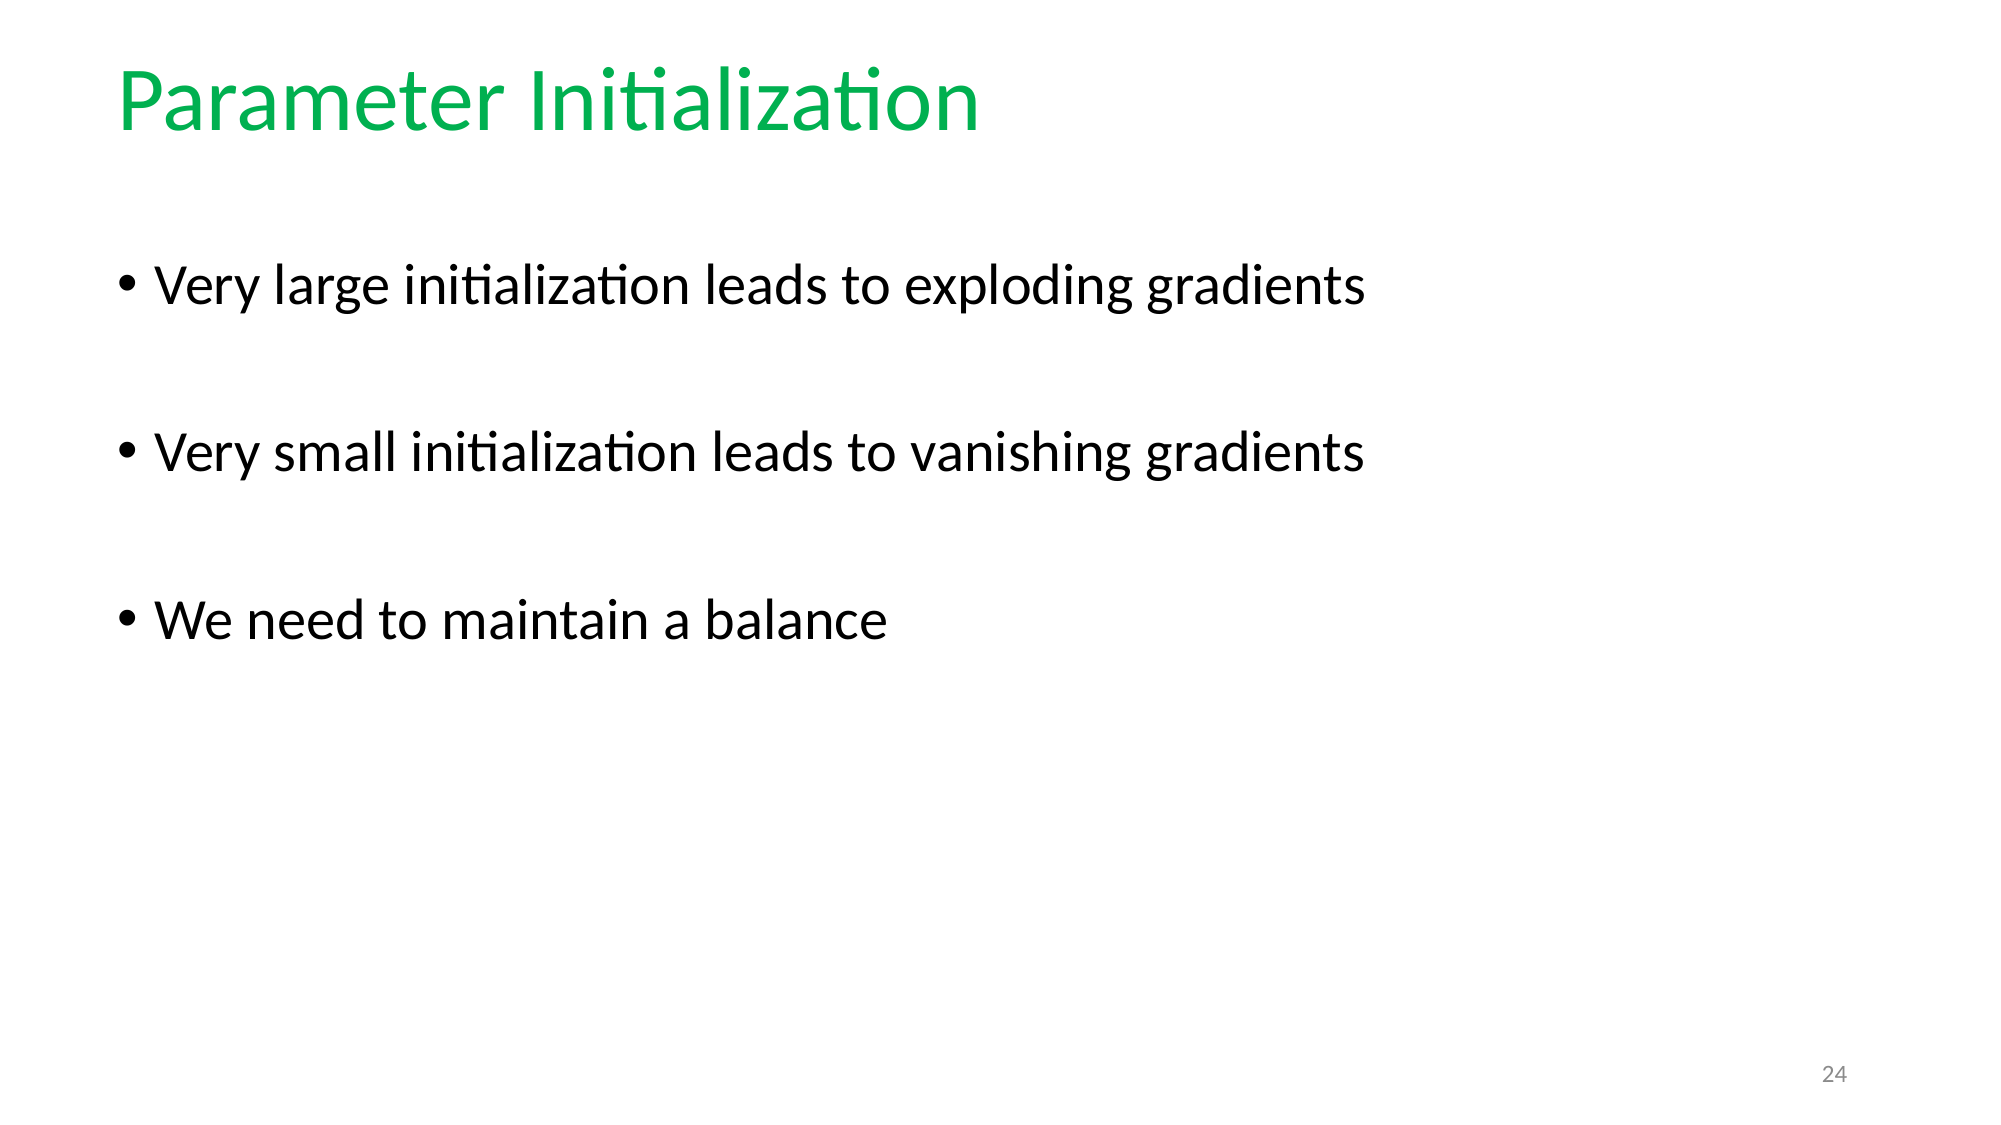

# Parameter Initialization
Very large initialization leads to exploding gradients

Very small initialization leads to vanishing gradients

We need to maintain a balance
24